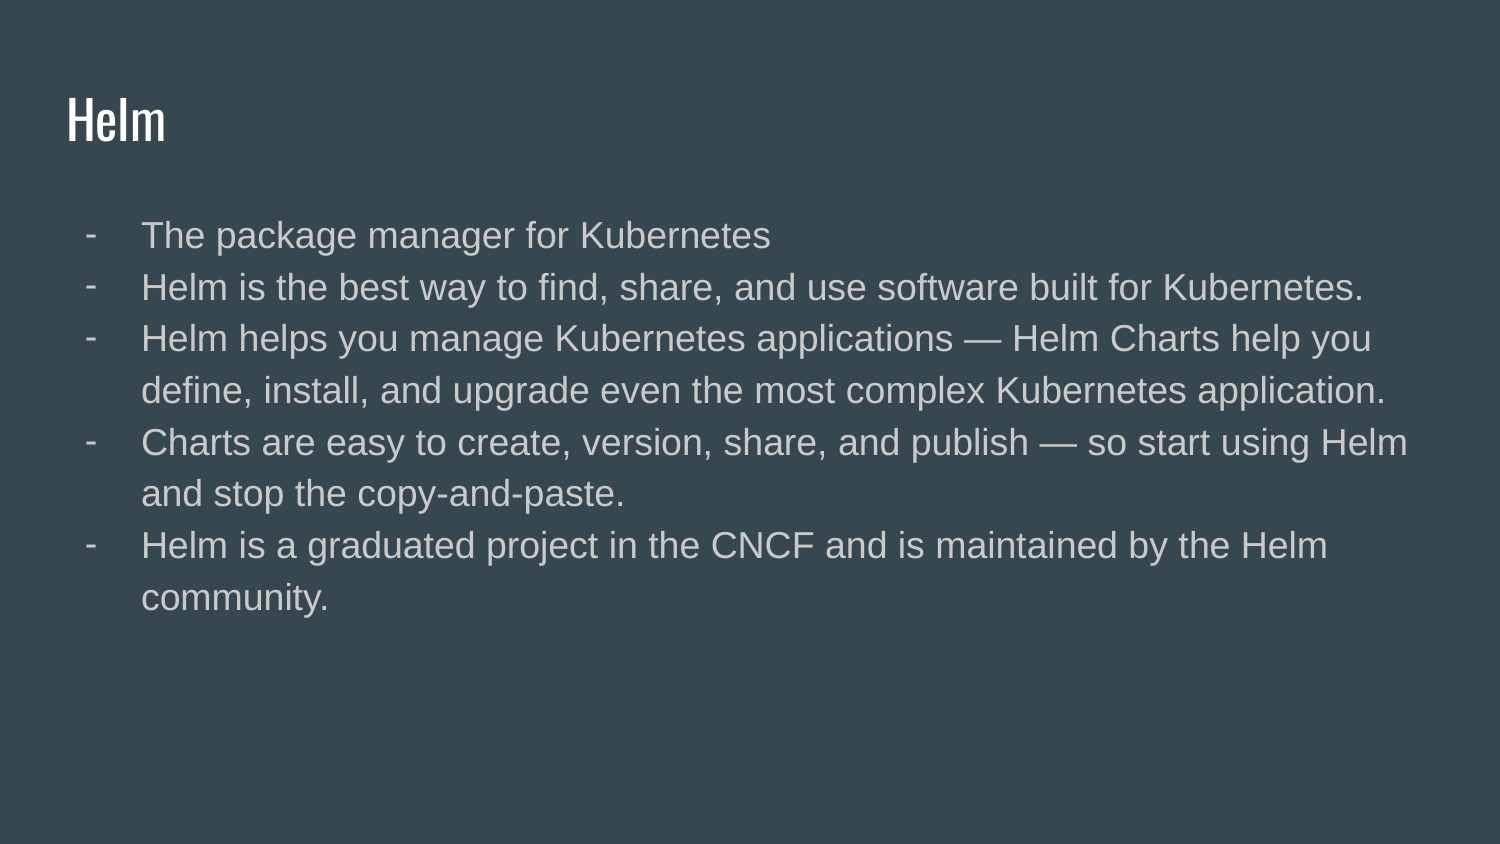

# Helm
The package manager for Kubernetes
Helm is the best way to find, share, and use software built for Kubernetes.
Helm helps you manage Kubernetes applications — Helm Charts help you define, install, and upgrade even the most complex Kubernetes application.
Charts are easy to create, version, share, and publish — so start using Helm and stop the copy-and-paste.
Helm is a graduated project in the CNCF and is maintained by the Helm community.